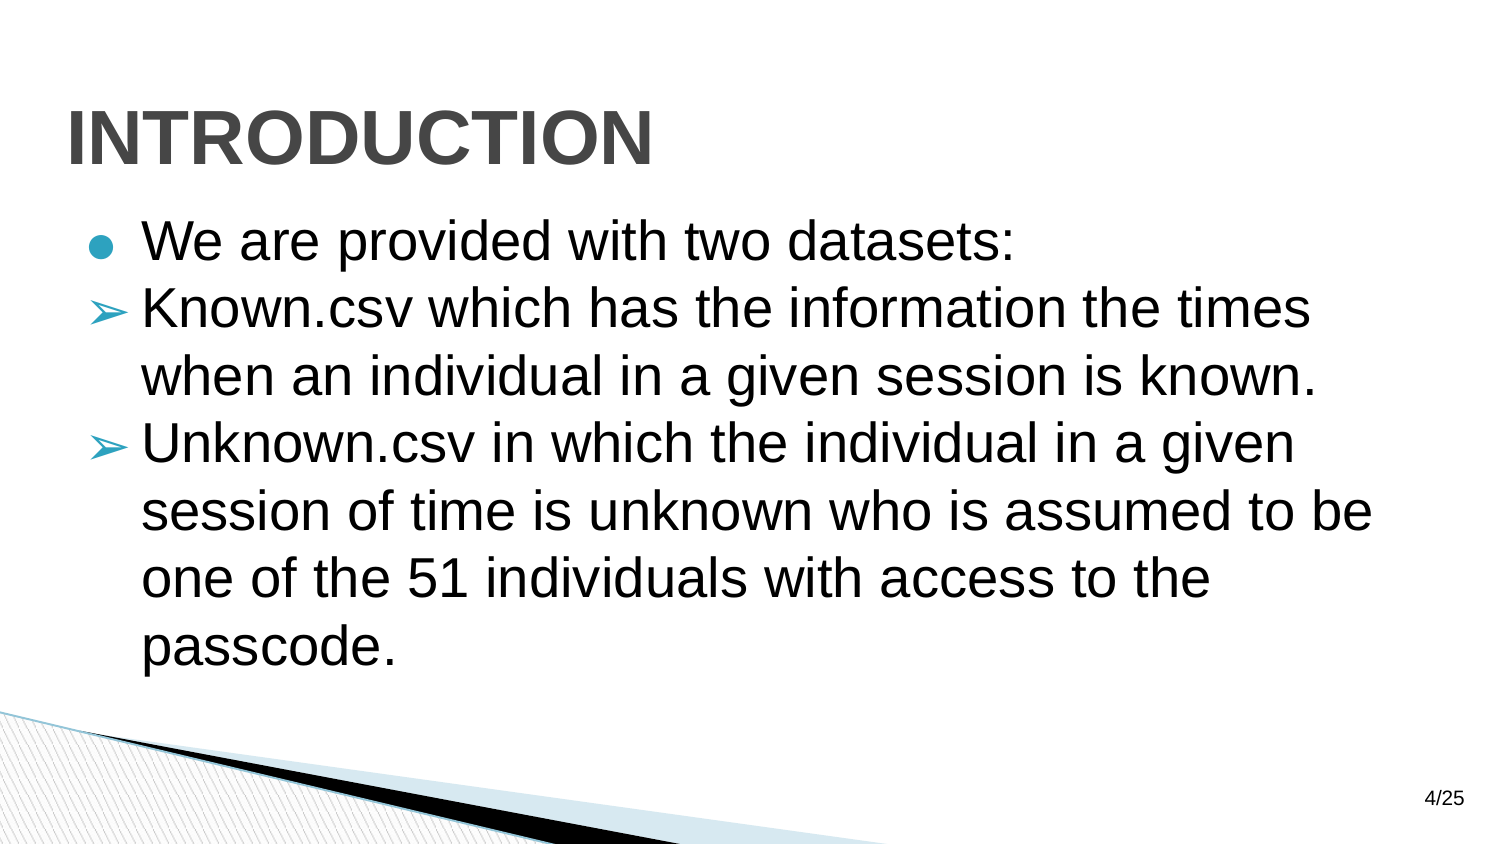

# INTRODUCTION
We are provided with two datasets:
Known.csv which has the information the times when an individual in a given session is known.
Unknown.csv in which the individual in a given session of time is unknown who is assumed to be one of the 51 individuals with access to the passcode.
4/25